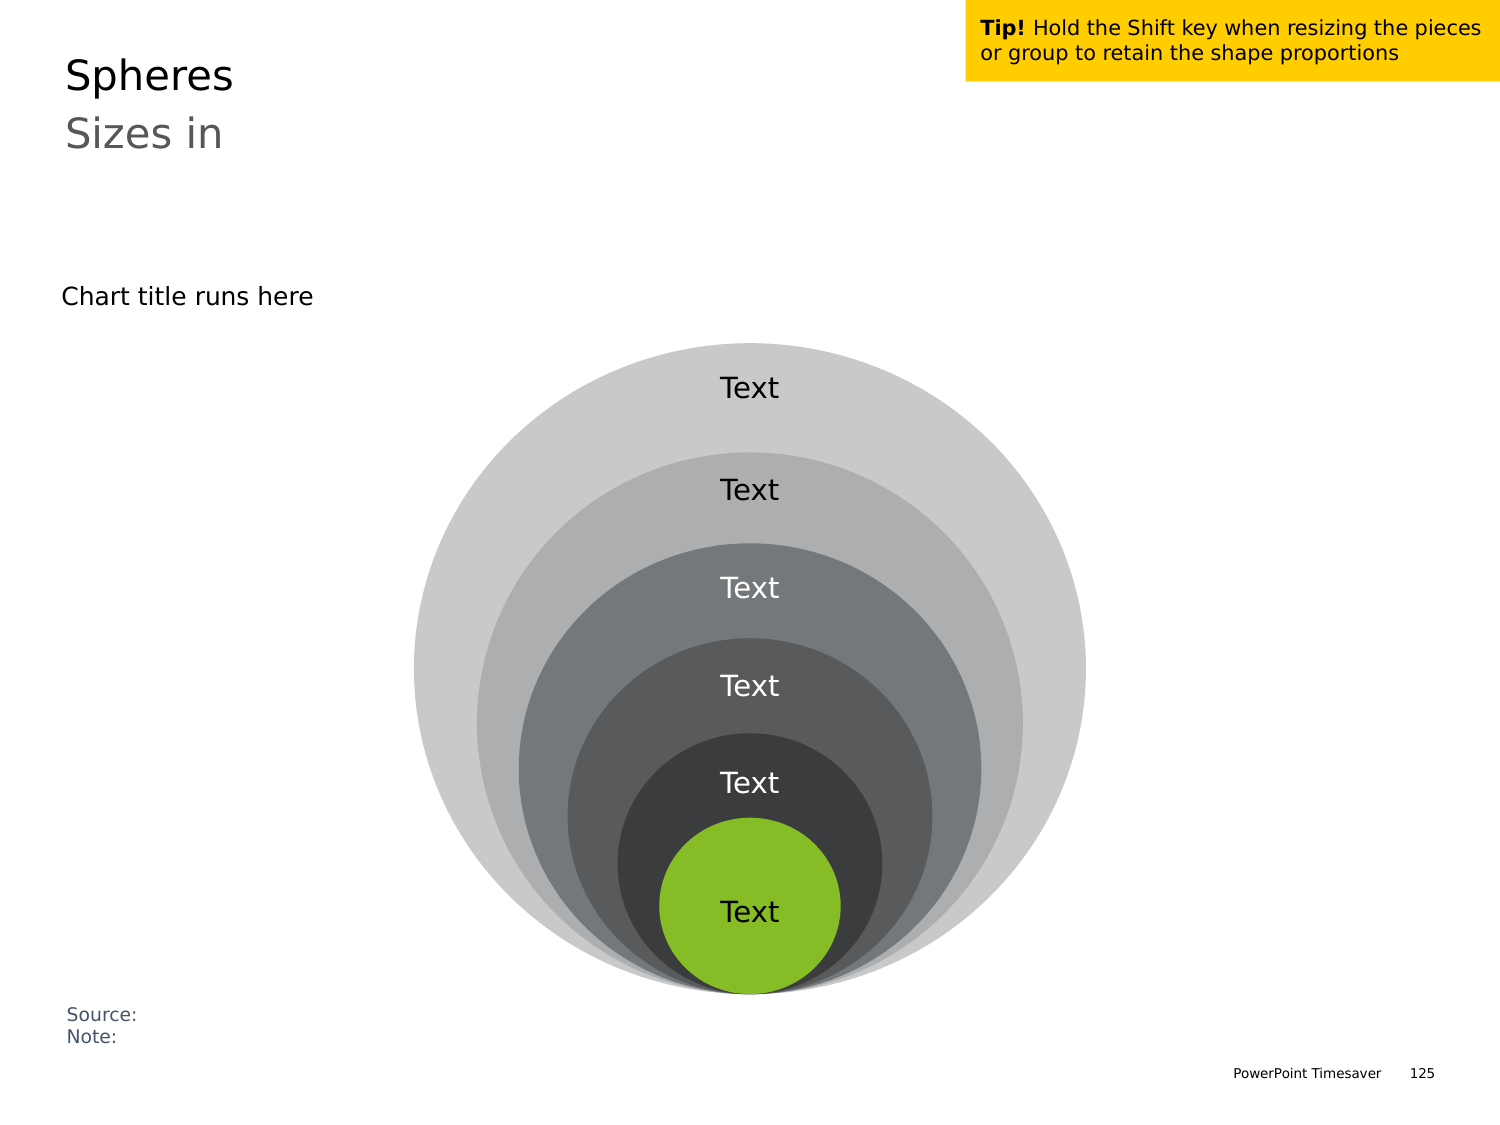

Tip! Hold the Shift key when resizing the pieces or group to retain the shape proportions
# Spheres
Sizes in
Chart title runs here
Text
Text
Text
Text
Text
Text
Source:
Note: